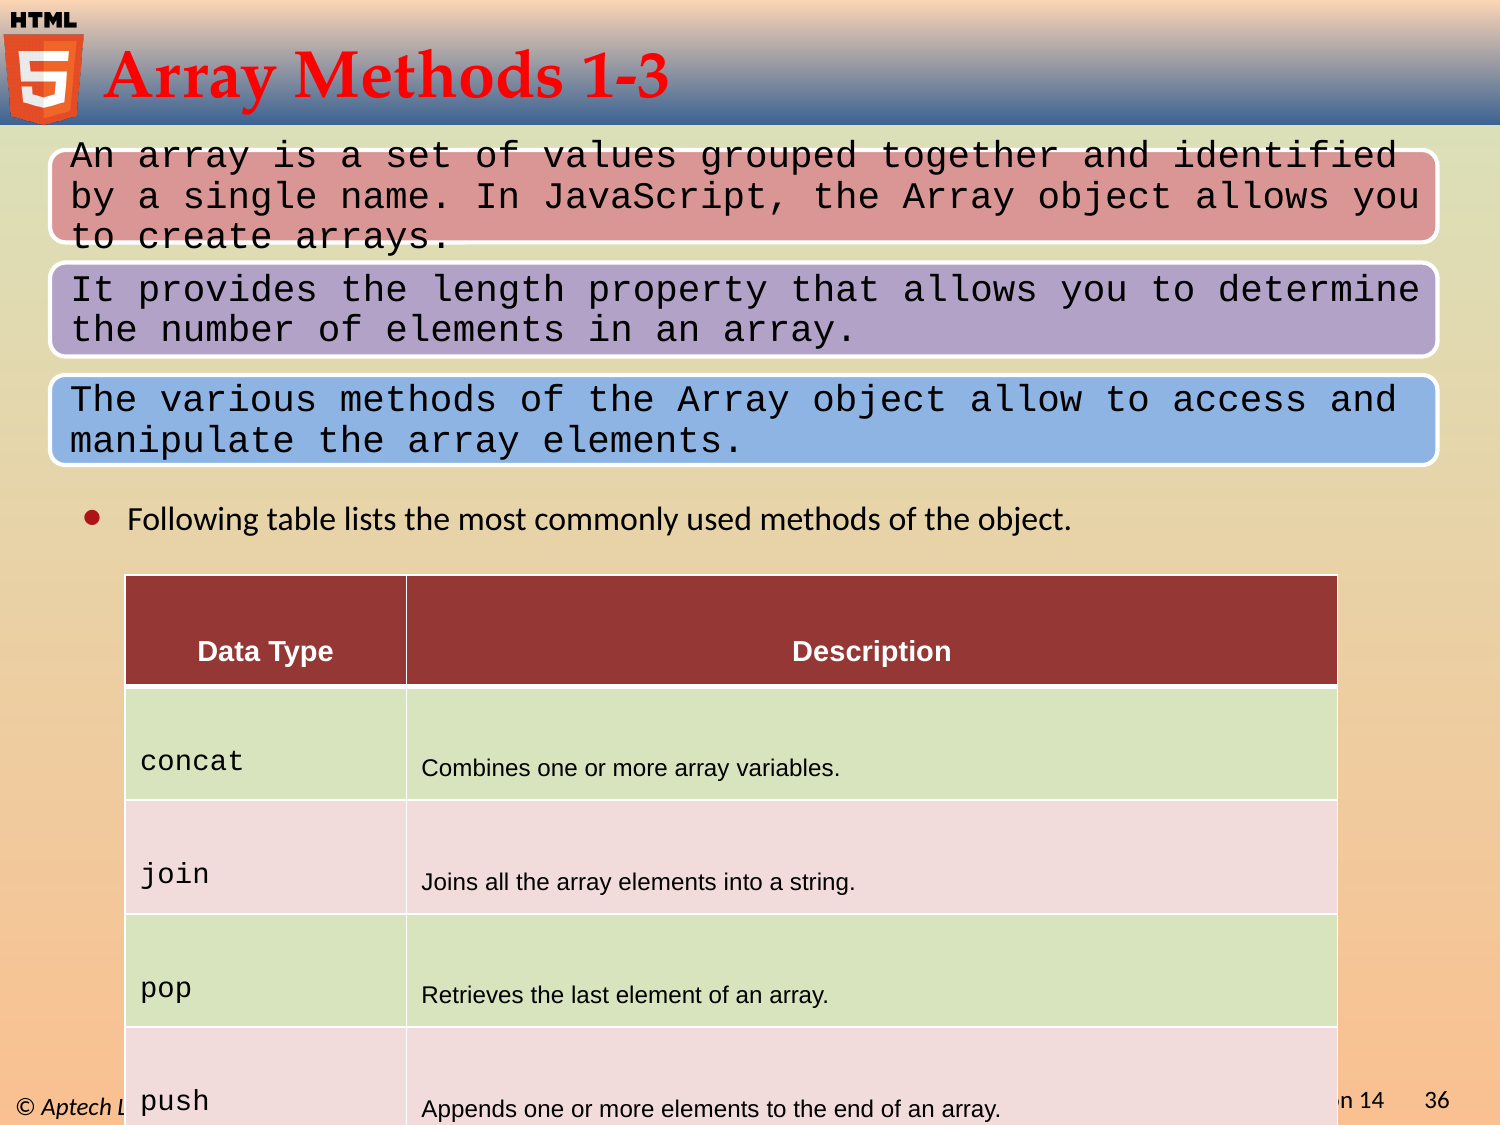

# Array Methods 1-3
An array is a set of values grouped together and identified by a single name. In JavaScript, the Array object allows you to create arrays.
It provides the length property that allows you to determine the number of elements in an array.
The various methods of the Array object allow to access and manipulate the array elements.
Following table lists the most commonly used methods of the object.
| Data Type | Description |
| --- | --- |
| concat | Combines one or more array variables. |
| join | Joins all the array elements into a string. |
| pop | Retrieves the last element of an array. |
| push | Appends one or more elements to the end of an array. |
| sort | Sorts the array elements in an alphabetical order. |
Loops and Arrays / Session 14
36